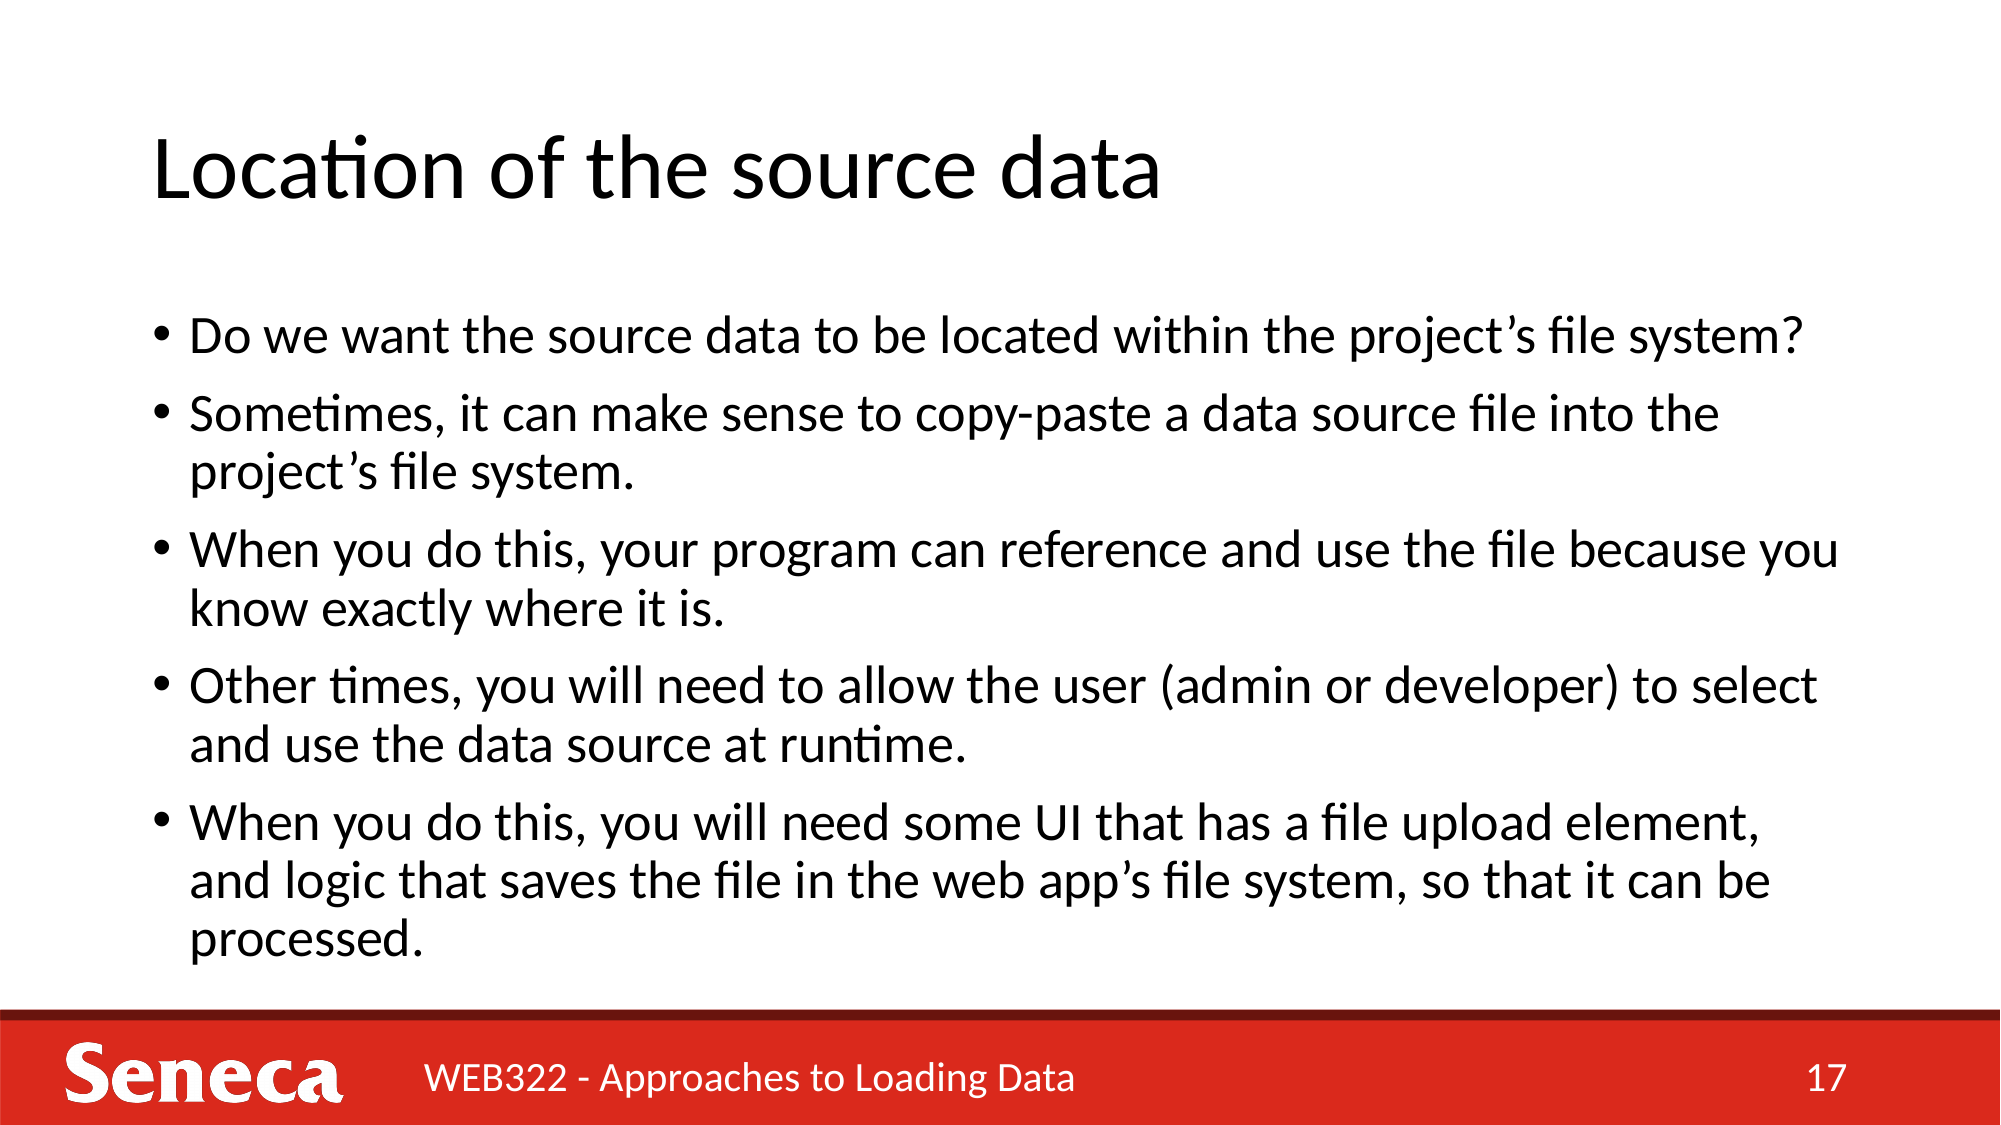

# Location of the source data
Do we want the source data to be located within the project’s file system?
Sometimes, it can make sense to copy-paste a data source file into the project’s file system.
When you do this, your program can reference and use the file because you know exactly where it is.
Other times, you will need to allow the user (admin or developer) to select and use the data source at runtime.
When you do this, you will need some UI that has a file upload element, and logic that saves the file in the web app’s file system, so that it can be processed.

WEB322 - Approaches to Loading Data
17